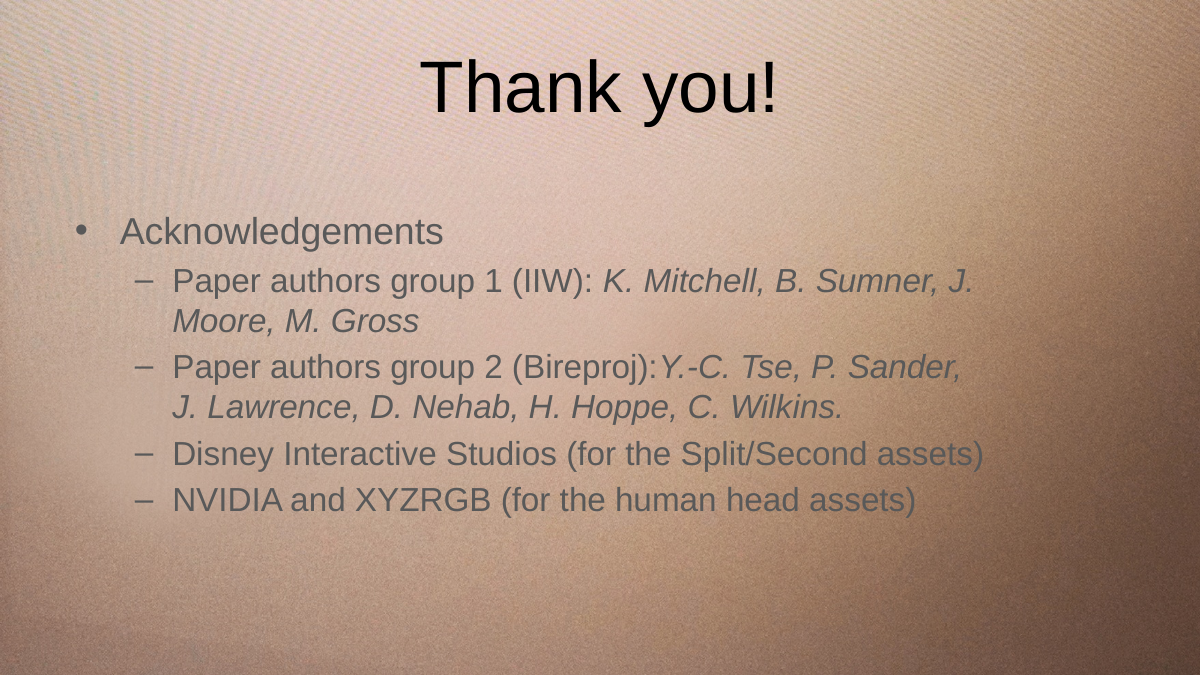

# Thank you!
Acknowledgements
Paper authors group 1 (IIW): K. Mitchell, B. Sumner, J. Moore, M. Gross
Paper authors group 2 (Bireproj):Y.-C. Tse, P. Sander, J. Lawrence, D. Nehab, H. Hoppe, C. Wilkins.
Disney Interactive Studios (for the Split/Second assets)
NVIDIA and XYZRGB (for the human head assets)